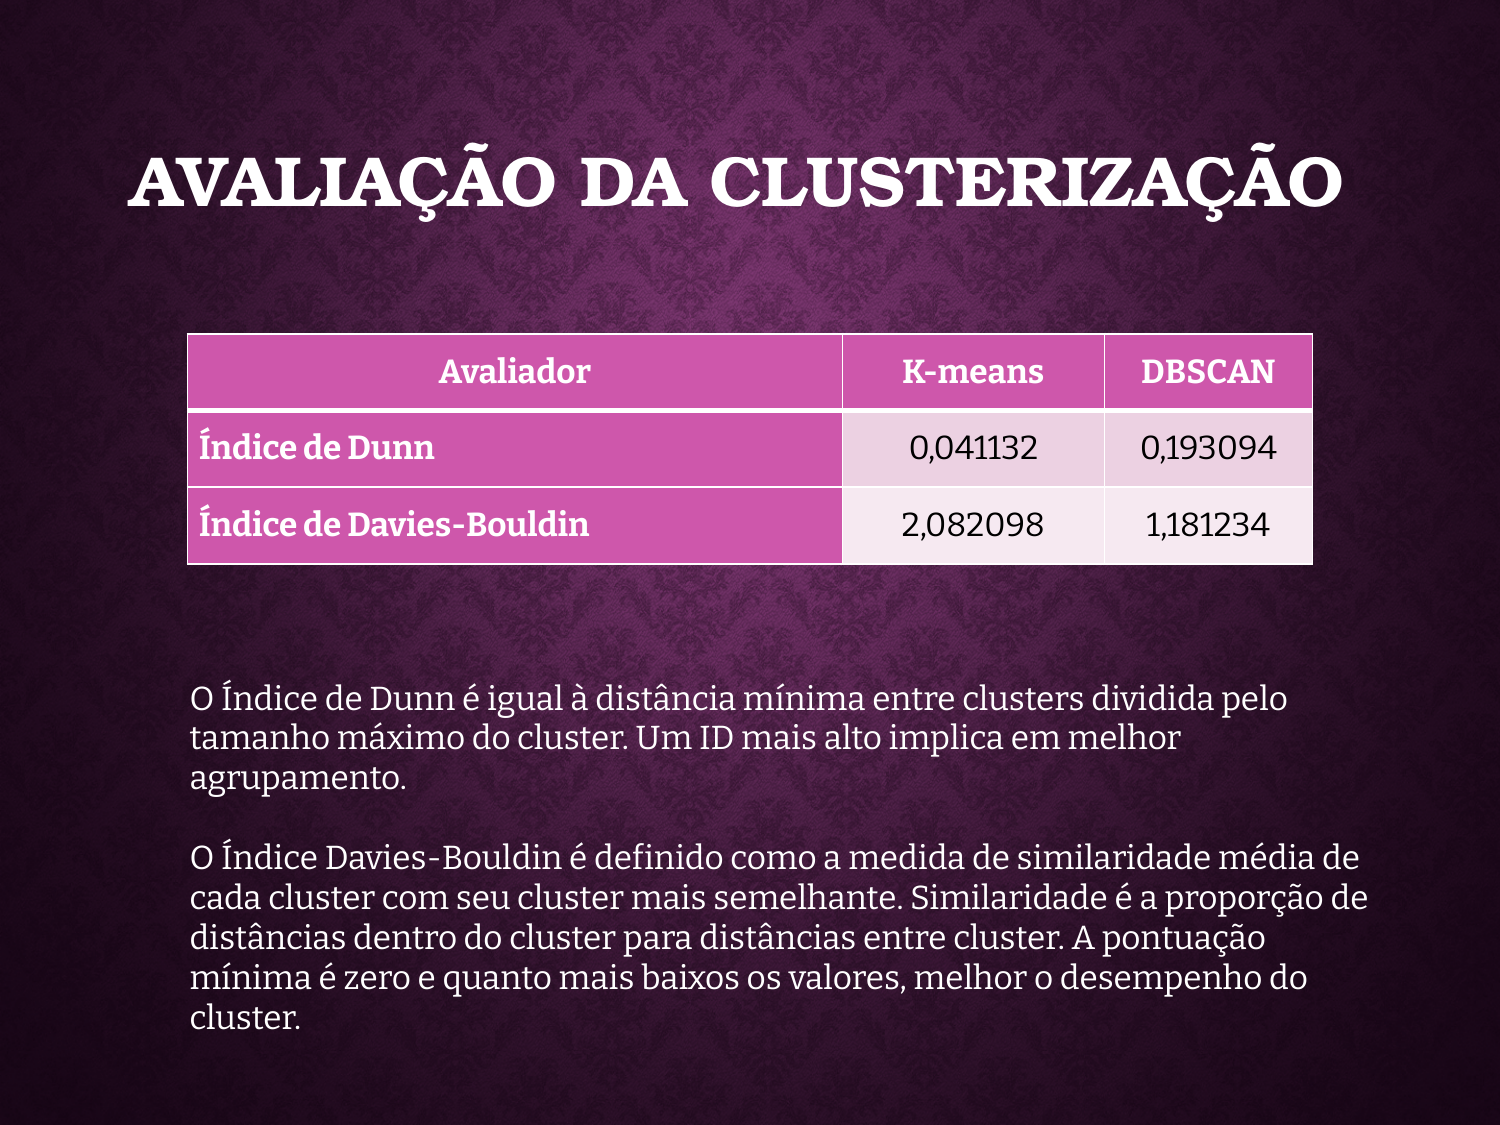

# Avaliação da clusterização
| Avaliador | K-means | DBSCAN |
| --- | --- | --- |
| Índice de Dunn | 0,041132 | 0,193094 |
| Índice de Davies-Bouldin | 2,082098 | 1,181234 |
O Índice de Dunn é igual à distância mínima entre clusters dividida pelo tamanho máximo do cluster. Um ID mais alto implica em melhor agrupamento.

O Índice Davies-Bouldin é definido como a medida de similaridade média de cada cluster com seu cluster mais semelhante. Similaridade é a proporção de distâncias dentro do cluster para distâncias entre cluster. A pontuação mínima é zero e quanto mais baixos os valores, melhor o desempenho do cluster.